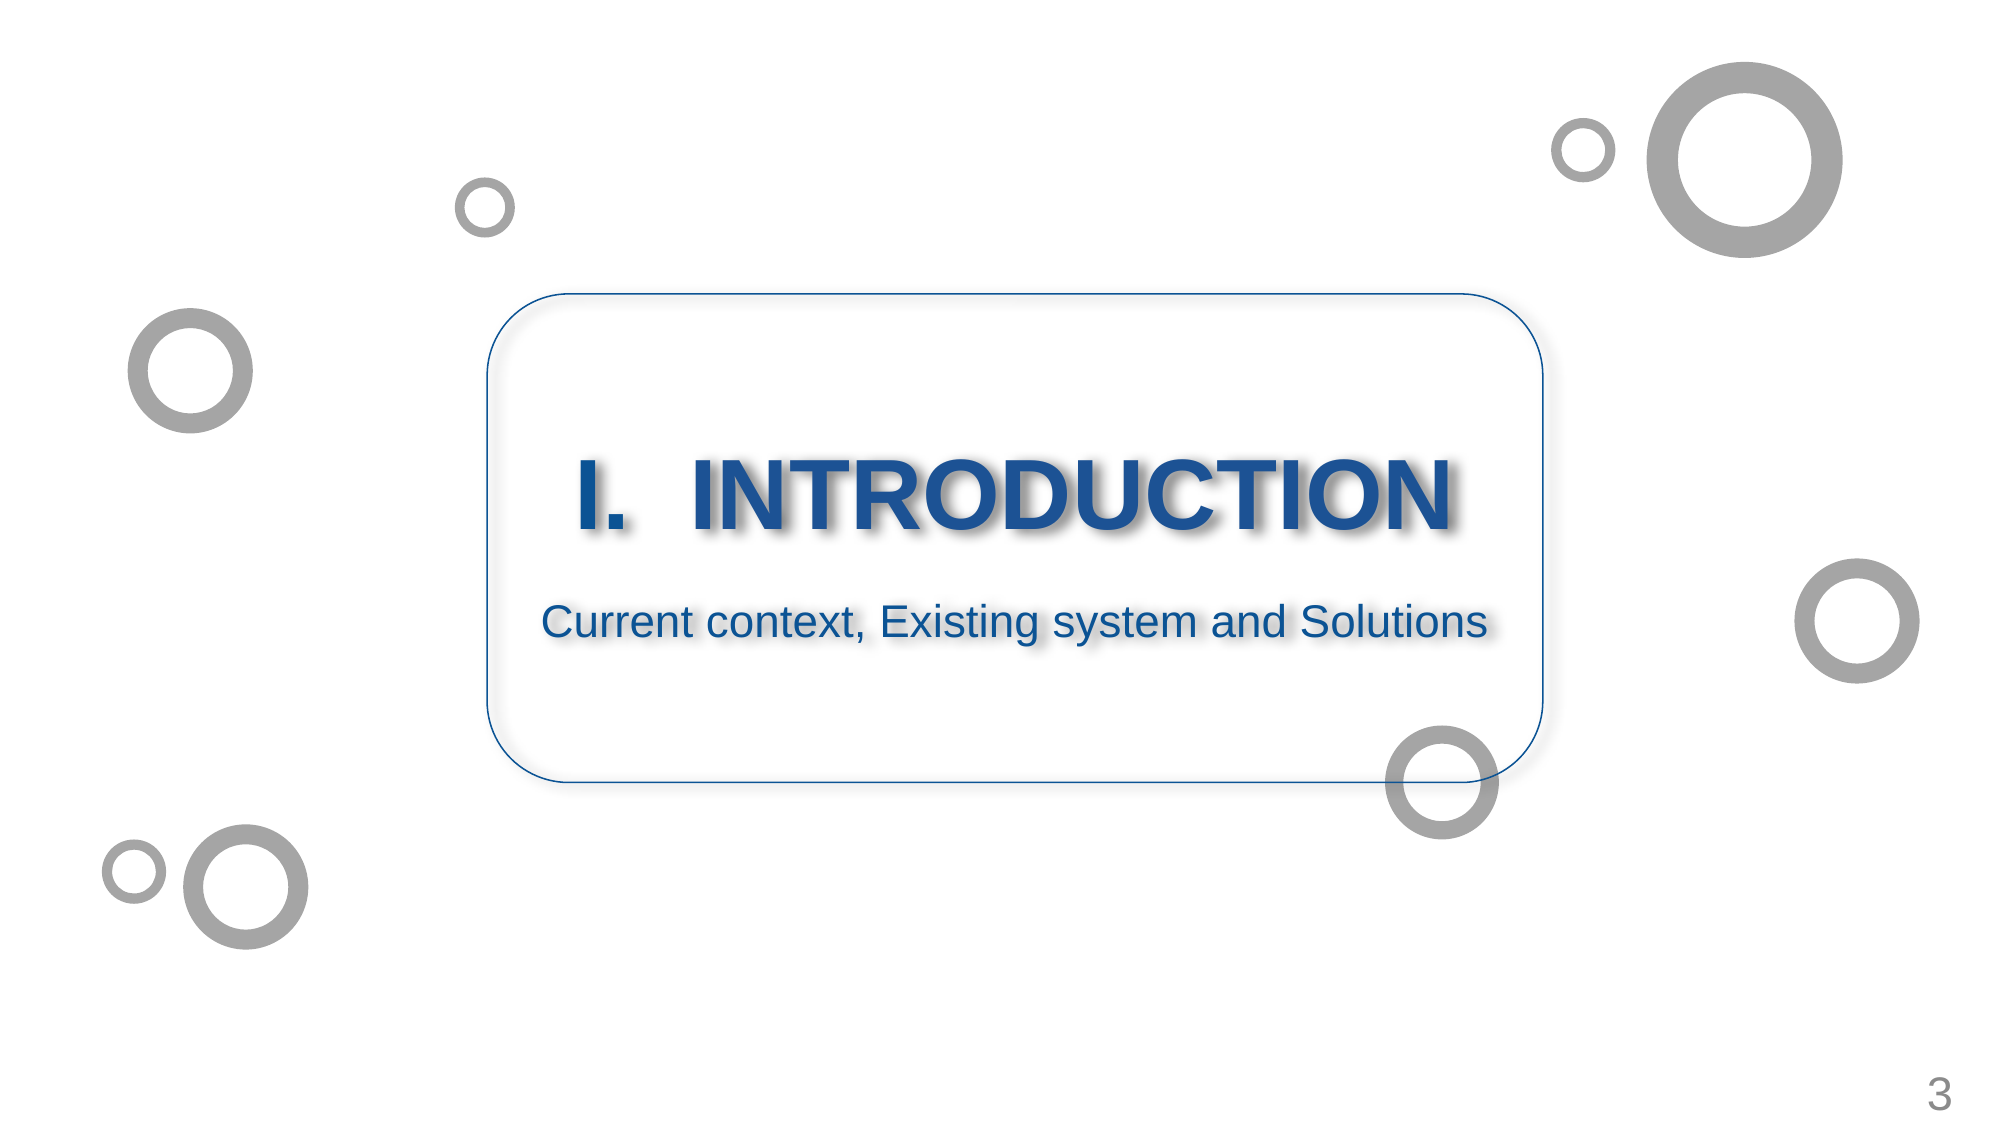

INTRODUCTION
Current context, Existing system and Solutions
3